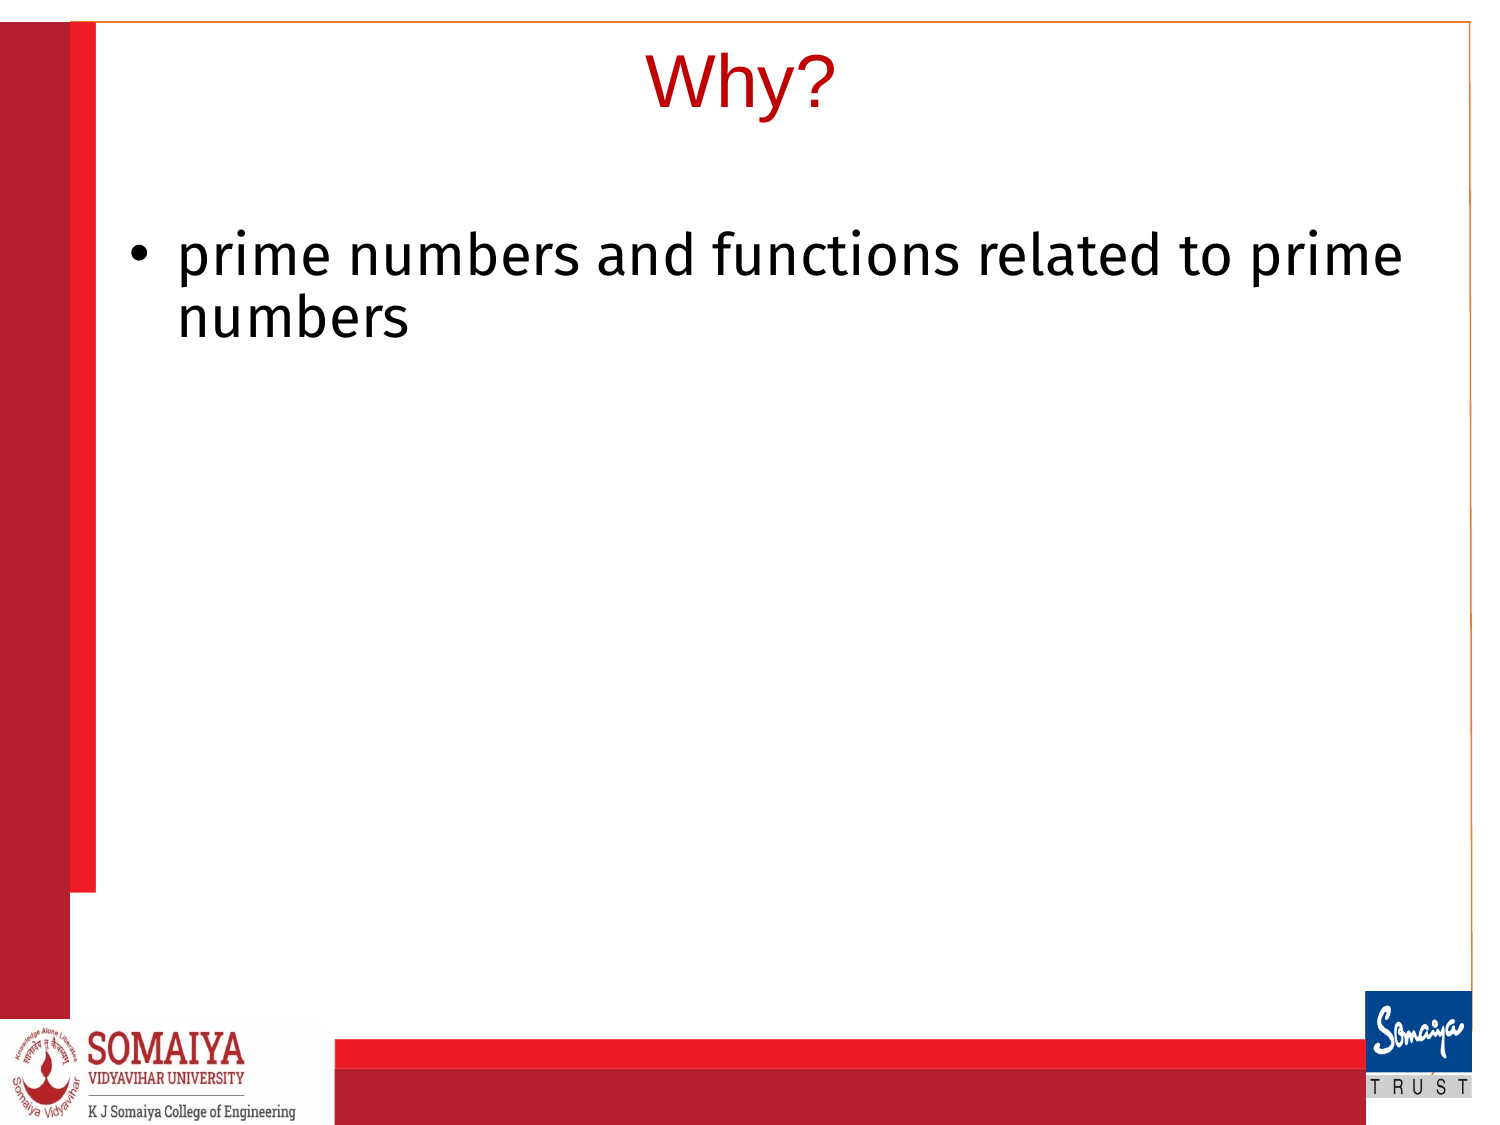

# Why?
prime numbers and functions related to prime numbers